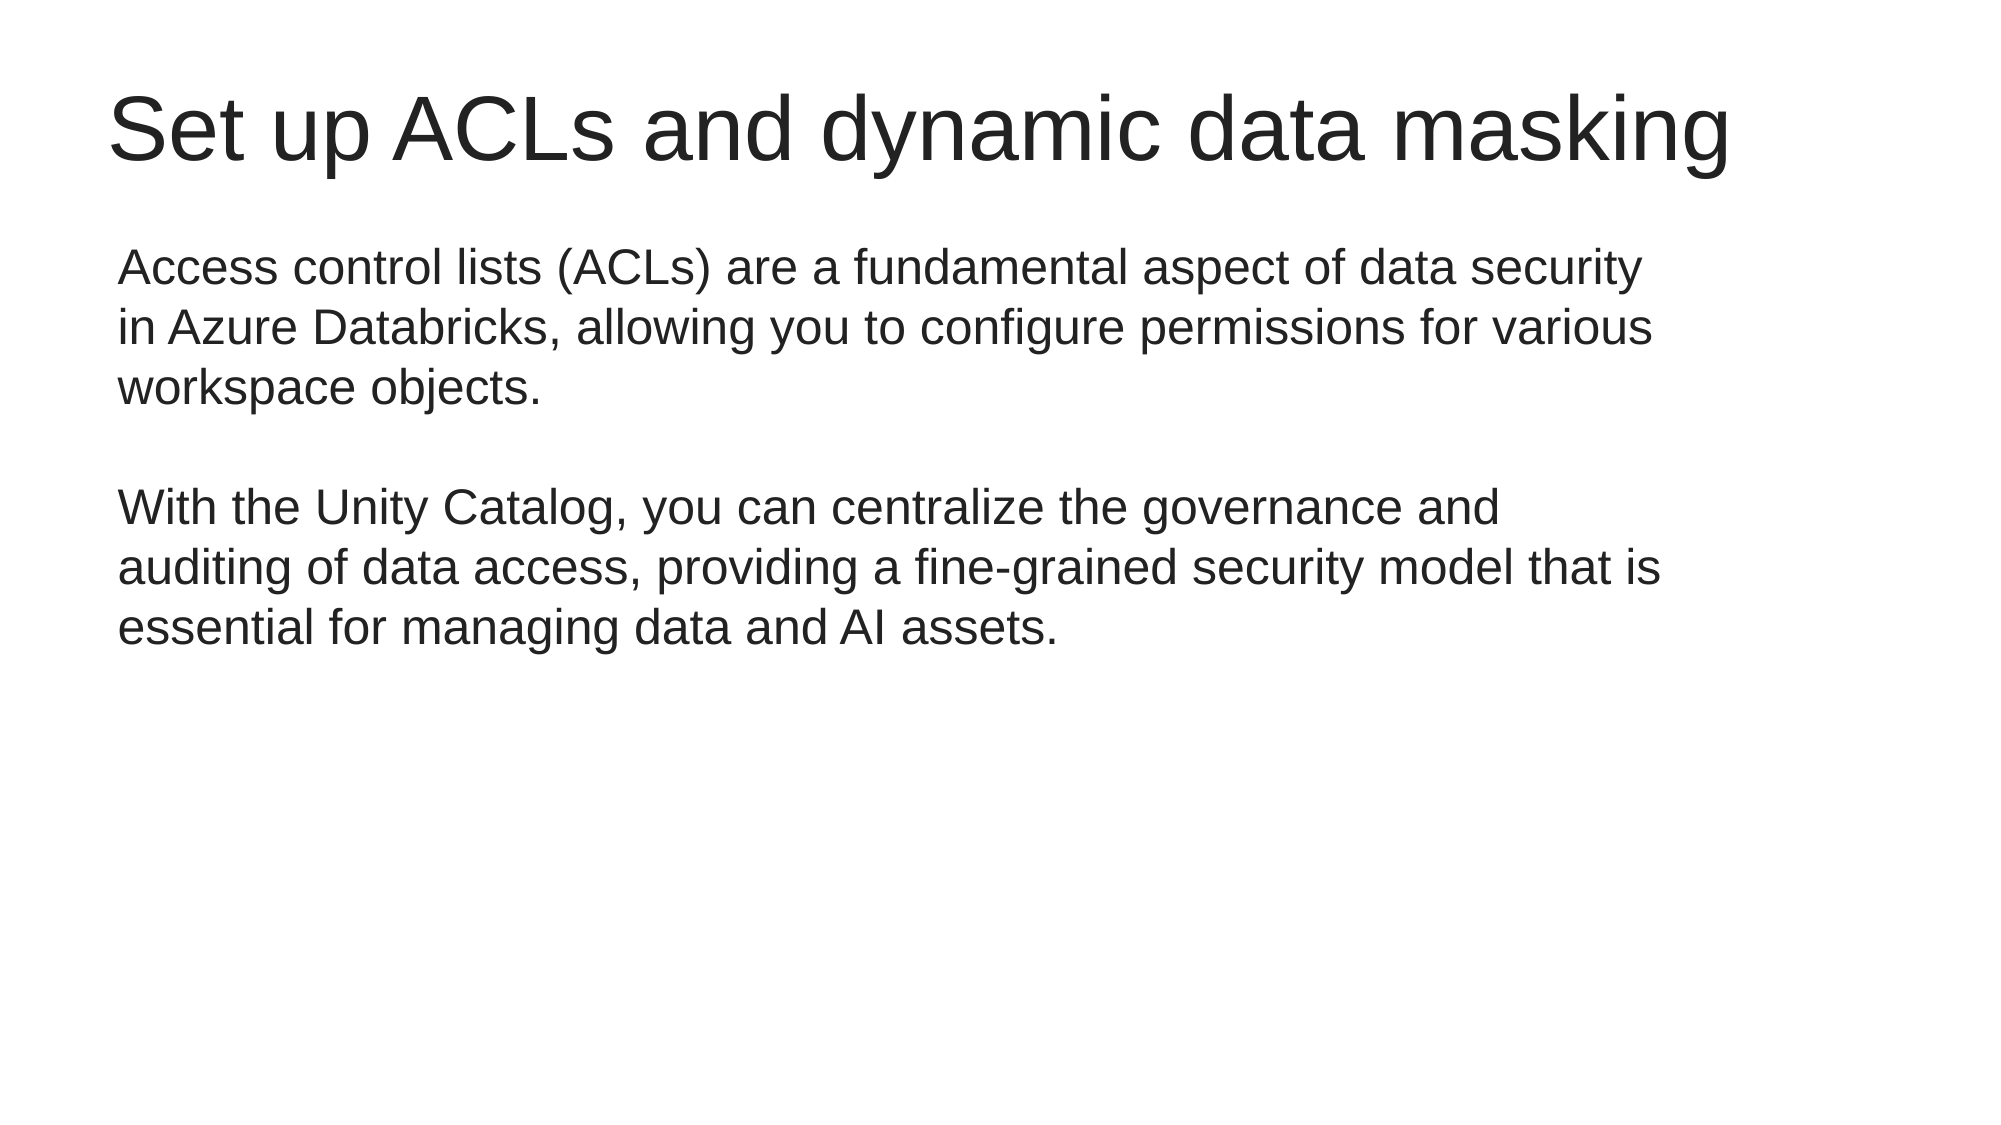

Set up ACLs and dynamic data masking
Access control lists (ACLs) are a fundamental aspect of data security in Azure Databricks, allowing you to configure permissions for various workspace objects.

With the Unity Catalog, you can centralize the governance and auditing of data access, providing a fine-grained security model that is essential for managing data and AI assets.